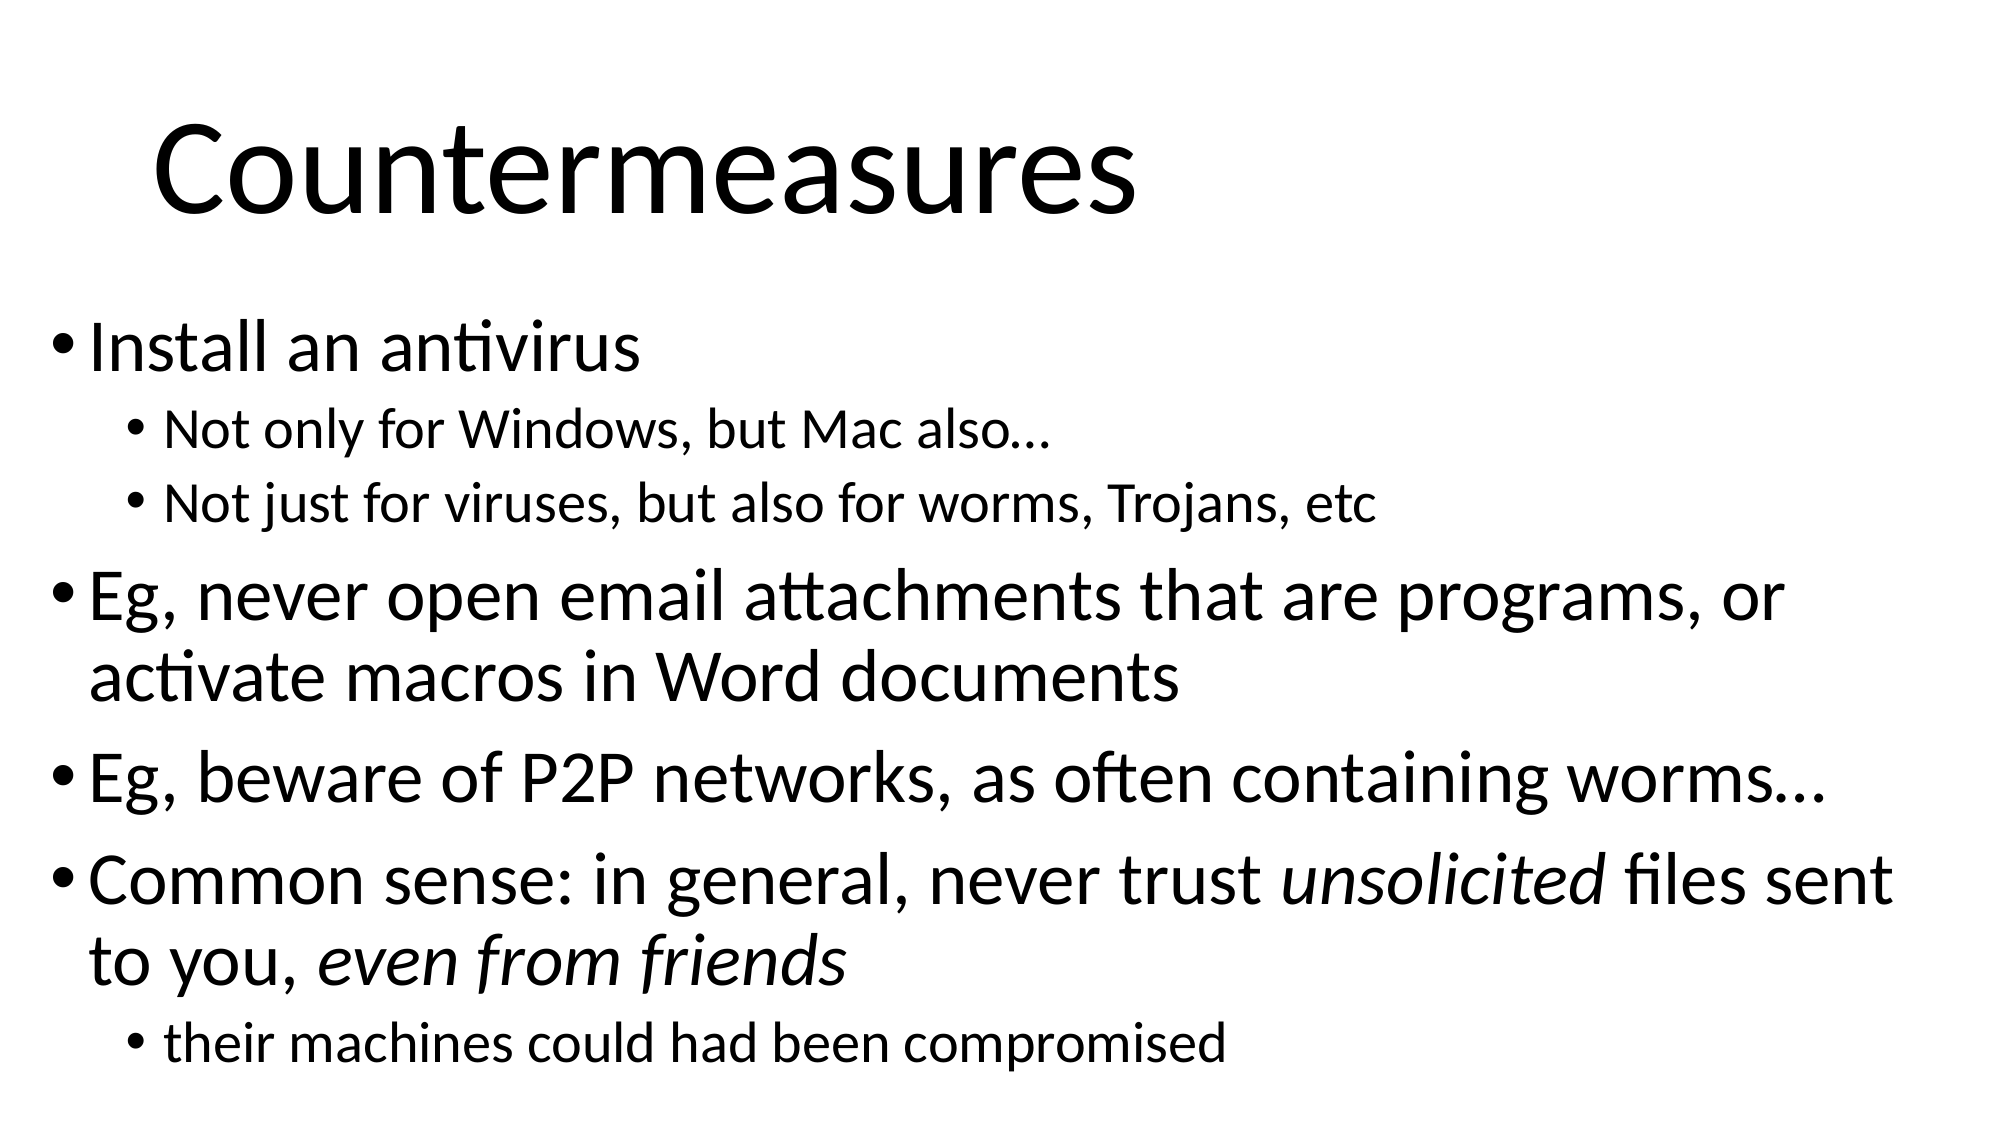

# Countermeasures
Install an antivirus
Not only for Windows, but Mac also…
Not just for viruses, but also for worms, Trojans, etc
Eg, never open email attachments that are programs, or activate macros in Word documents
Eg, beware of P2P networks, as often containing worms…
Common sense: in general, never trust unsolicited files sent to you, even from friends
their machines could had been compromised